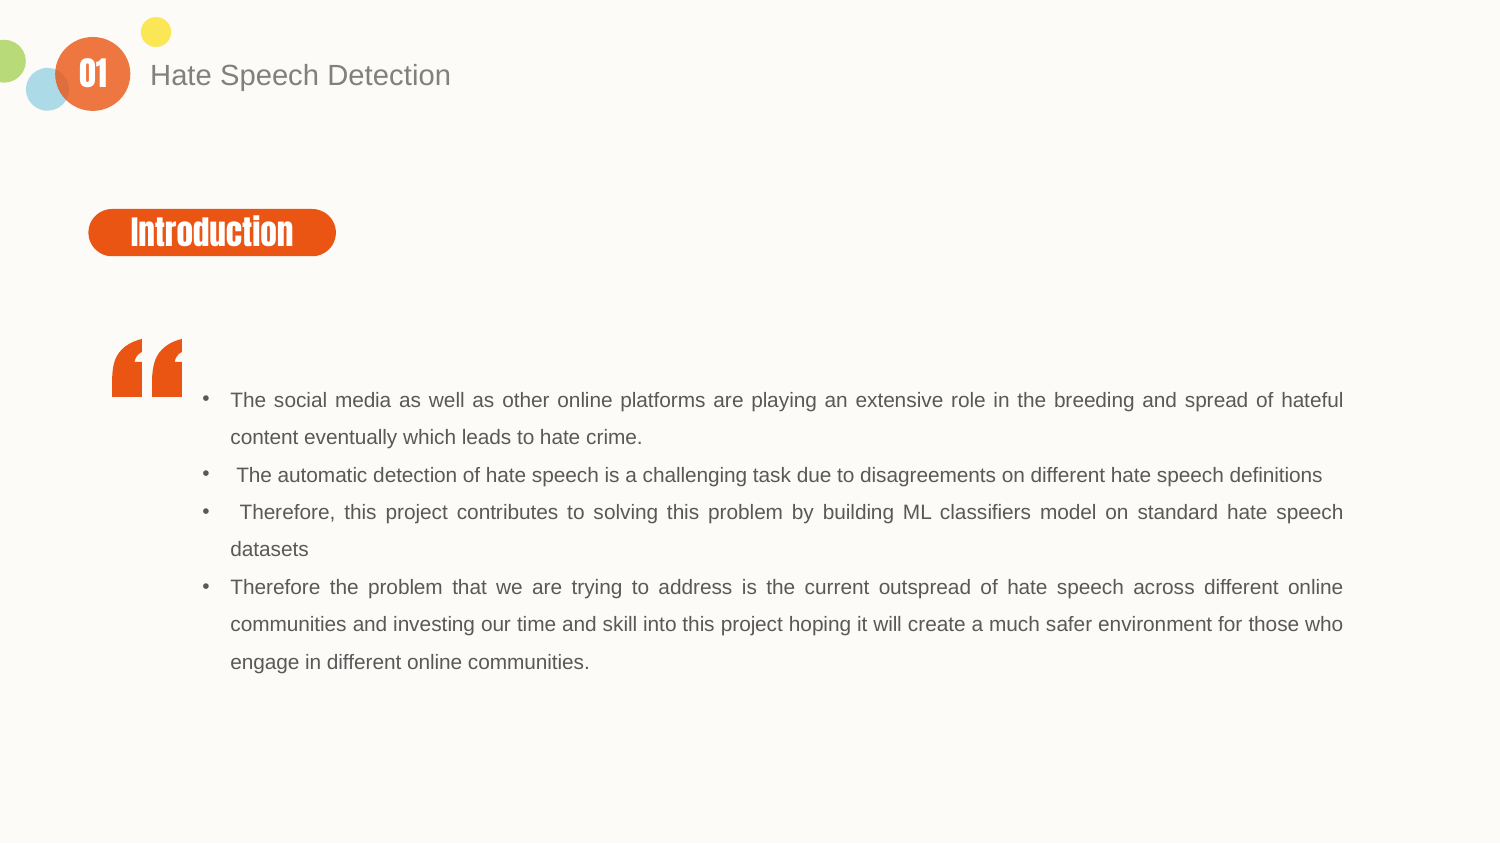

01
Hate Speech Detection

Introduction

The social media as well as other online platforms are playing an extensive role in the breeding and spread of hateful content eventually which leads to hate crime.
 The automatic detection of hate speech is a challenging task due to disagreements on different hate speech definitions
 Therefore, this project contributes to solving this problem by building ML classifiers model on standard hate speech datasets
Therefore the problem that we are trying to address is the current outspread of hate speech across different online communities and investing our time and skill into this project hoping it will create a much safer environment for those who engage in different online communities.